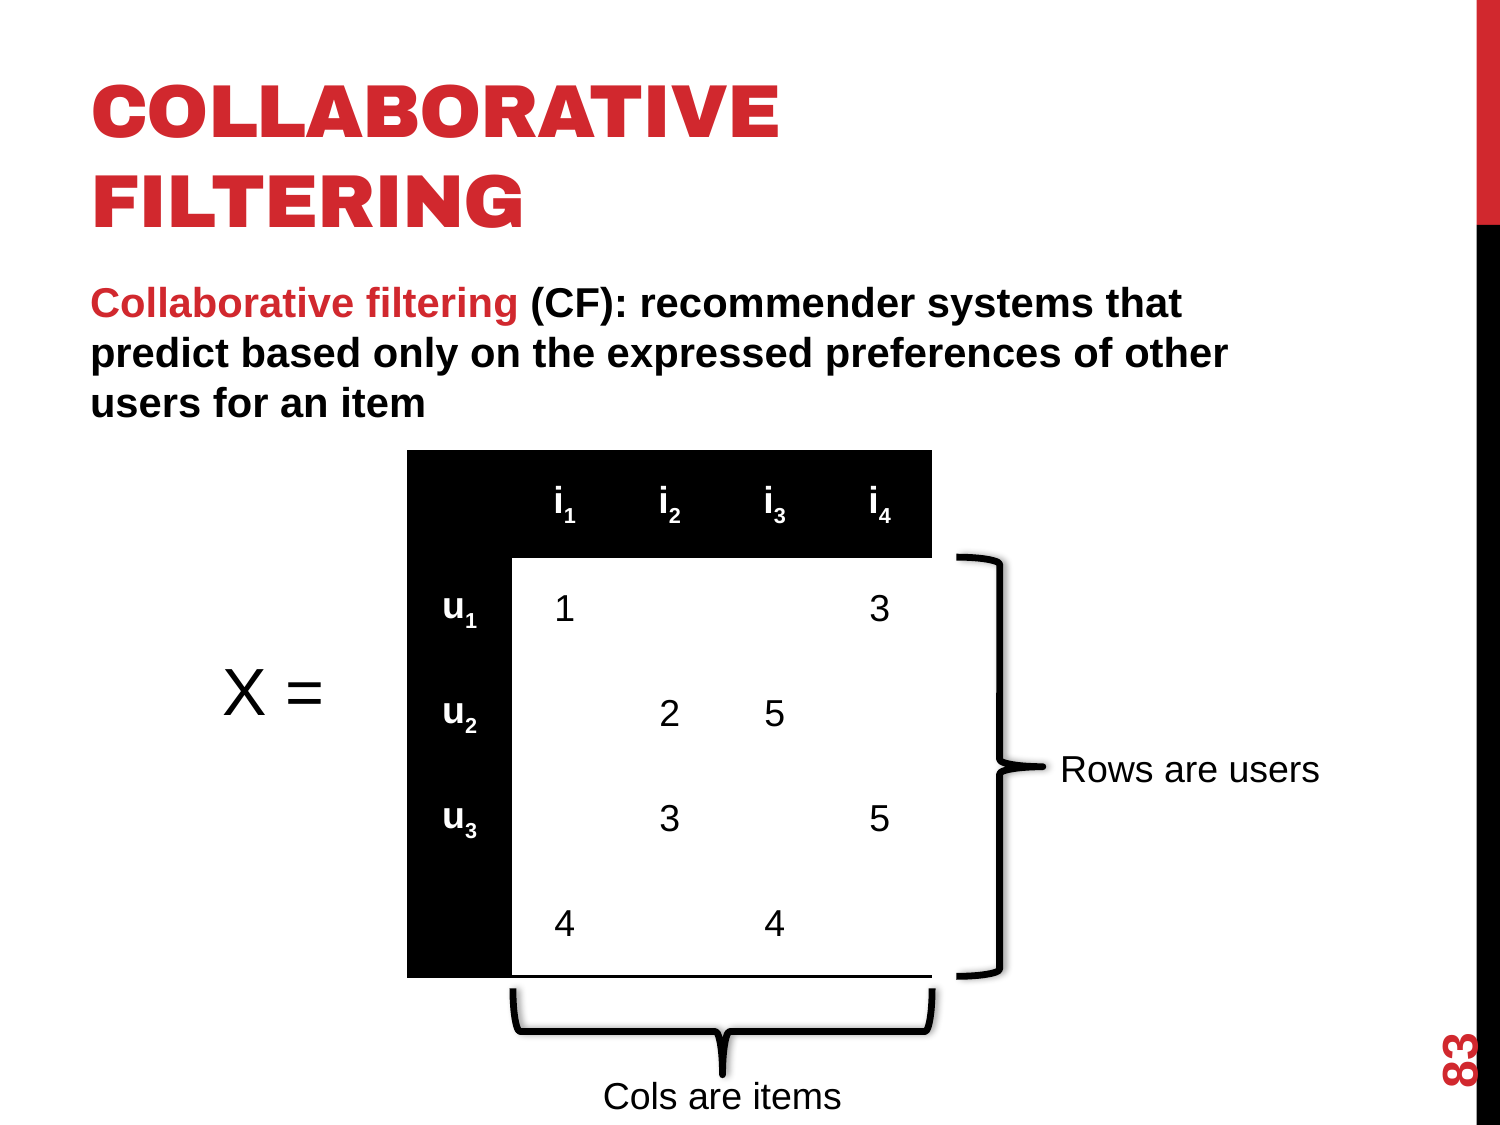

# Collaborative filtering
Collaborative filtering (CF): recommender systems that predict based only on the expressed preferences of other users for an item

|  | i1 | i2 | i3 | i4 |
| --- | --- | --- | --- | --- |
| u1 | 1 |  |  | 3 |
| u2 |  | 2 | 5 |  |
| u3 |  | 3 |  | 5 |
| u4 | 4 |  | 4 |  |

Rows are users
X =
83

Cols are items